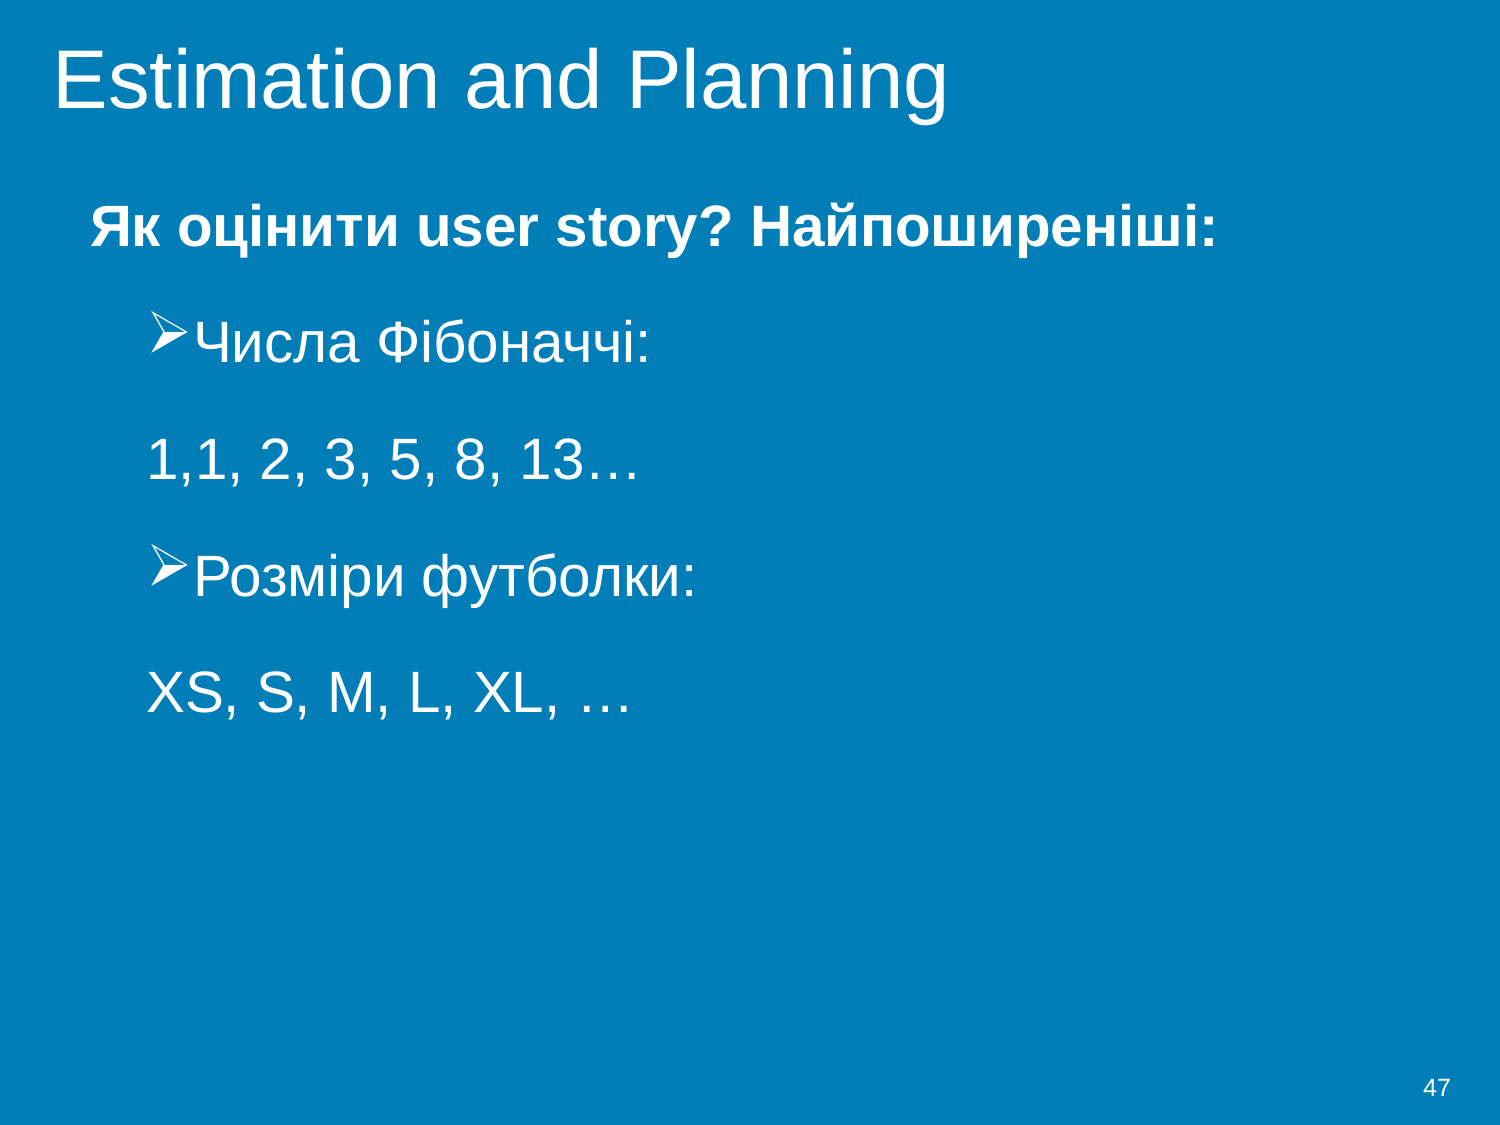

# Estimation and Planning
Як оцінити user story? Найпоширеніші:
Числа Фібоначчі:
1,1, 2, 3, 5, 8, 13…
Розміри футболки:
XS, S, M, L, XL, …
47